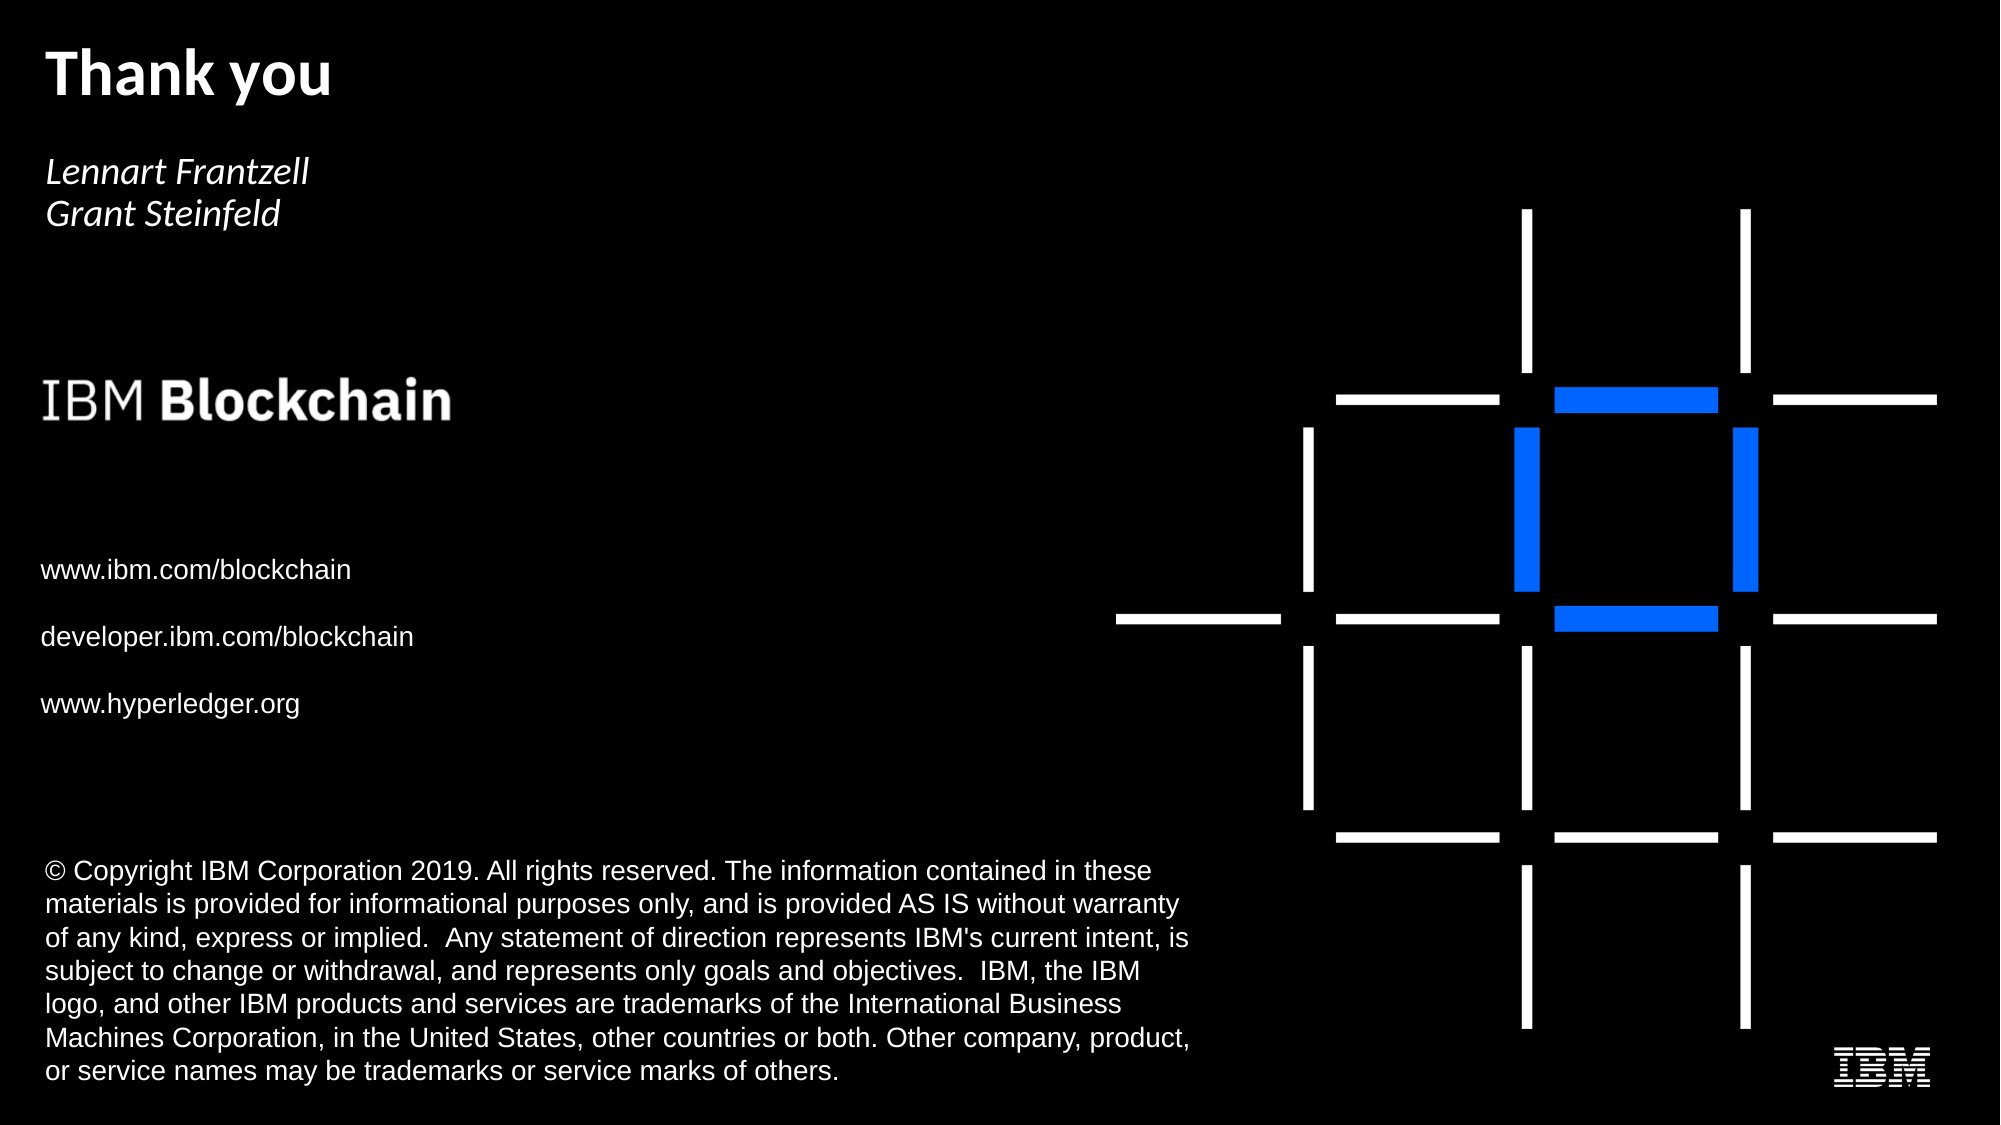

Thank you

Lennart Frantzell
Grant Steinfeld

www.ibm.com/blockchain

developer.ibm.com/blockchain

www.hyperledger.org
© Copyright IBM Corporation 2019. All rights reserved. The information contained in these materials is provided for informational purposes only, and is provided AS IS without warranty of any kind, express or implied.  Any statement of direction represents IBM's current intent, is subject to change or withdrawal, and represents only goals and objectives.  IBM, the IBM logo, and other IBM products and services are trademarks of the International Business Machines Corporation, in the United States, other countries or both. Other company, product, or service names may be trademarks or service marks of others.